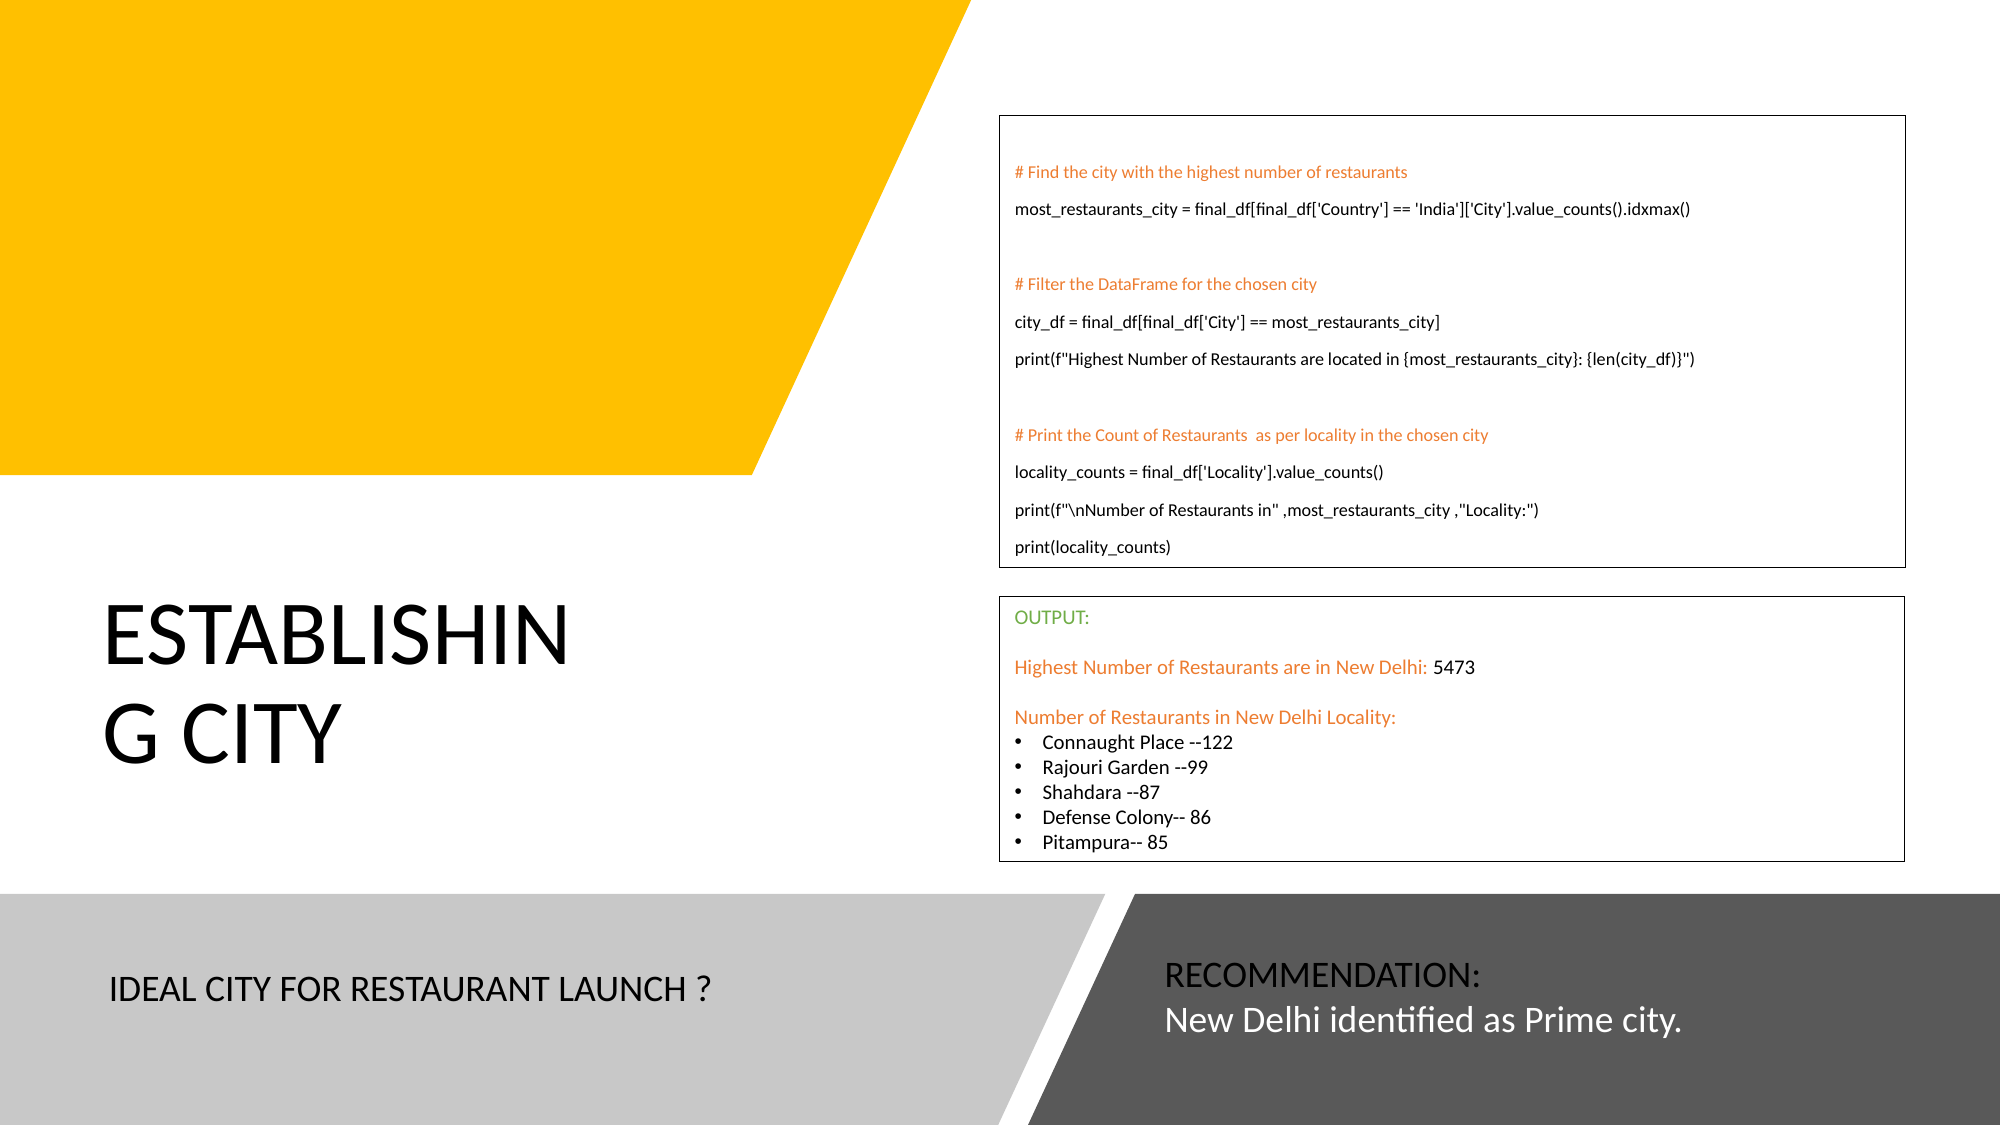

# Find the city with the highest number of restaurants
most_restaurants_city = final_df[final_df['Country'] == 'India']['City'].value_counts().idxmax()

# Filter the DataFrame for the chosen city
city_df = final_df[final_df['City'] == most_restaurants_city]
print(f"Highest Number of Restaurants are located in {most_restaurants_city}: {len(city_df)}")

# Print the Count of Restaurants  as per locality in the chosen city
locality_counts = final_df['Locality'].value_counts()
print(f"\nNumber of Restaurants in" ,most_restaurants_city ,"Locality:")
print(locality_counts)

# ESTABLISHING CITY
OUTPUT:

Highest Number of Restaurants are in New Delhi: 5473

Number of Restaurants in New Delhi Locality:
Connaught Place --122
Rajouri Garden --99
Shahdara --87
Defense Colony-- 86
Pitampura-- 85

RECOMMENDATION:
New Delhi identified as Prime city.

IDEAL CITY FOR RESTAURANT LAUNCH ?